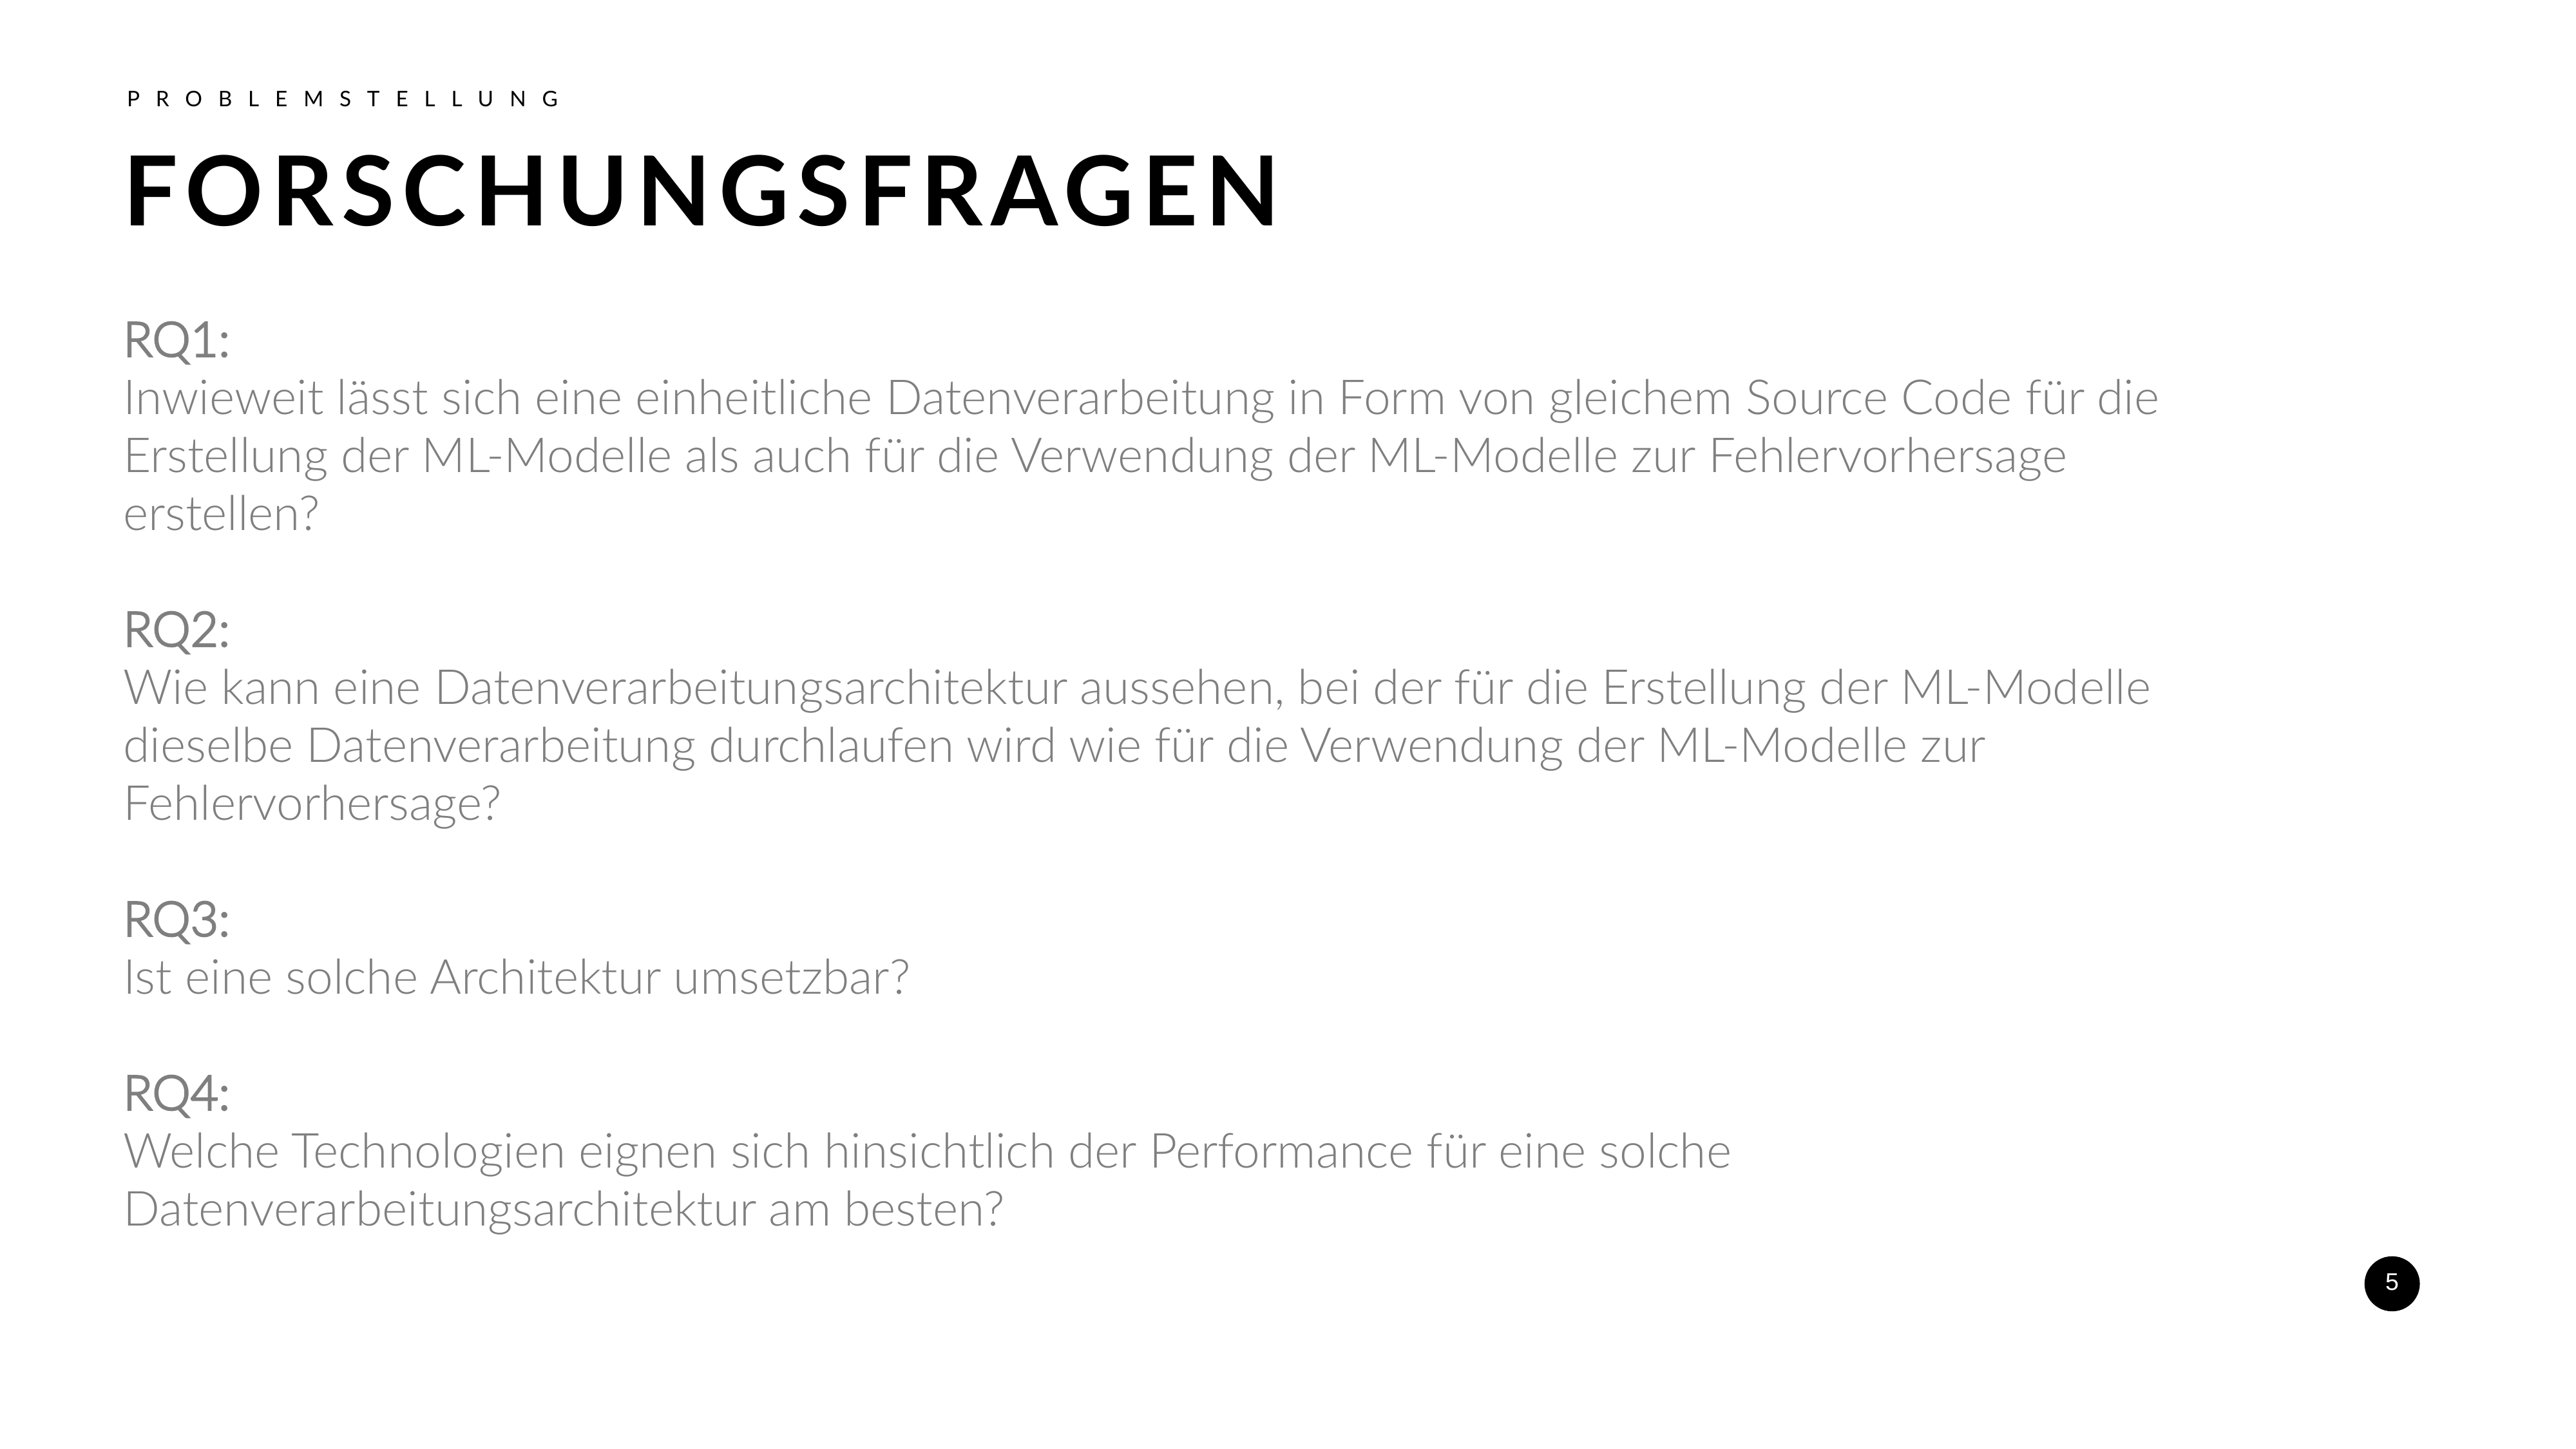

PROBLEMSTELLUNG
FORSCHUNGSFRAGEN
RQ1:
Inwieweit lässt sich eine einheitliche Datenverarbeitung in Form von gleichem Source Code für die Erstellung der ML-Modelle als auch für die Verwendung der ML-Modelle zur Fehlervorhersage erstellen?

RQ2:
Wie kann eine Datenverarbeitungsarchitektur aussehen, bei der für die Erstellung der ML-Modelle dieselbe Datenverarbeitung durchlaufen wird wie für die Verwendung der ML-Modelle zur Fehlervorhersage?

RQ3:
Ist eine solche Architektur umsetzbar?

RQ4:
Welche Technologien eignen sich hinsichtlich der Performance für eine solche Datenverarbeitungsarchitektur am besten?